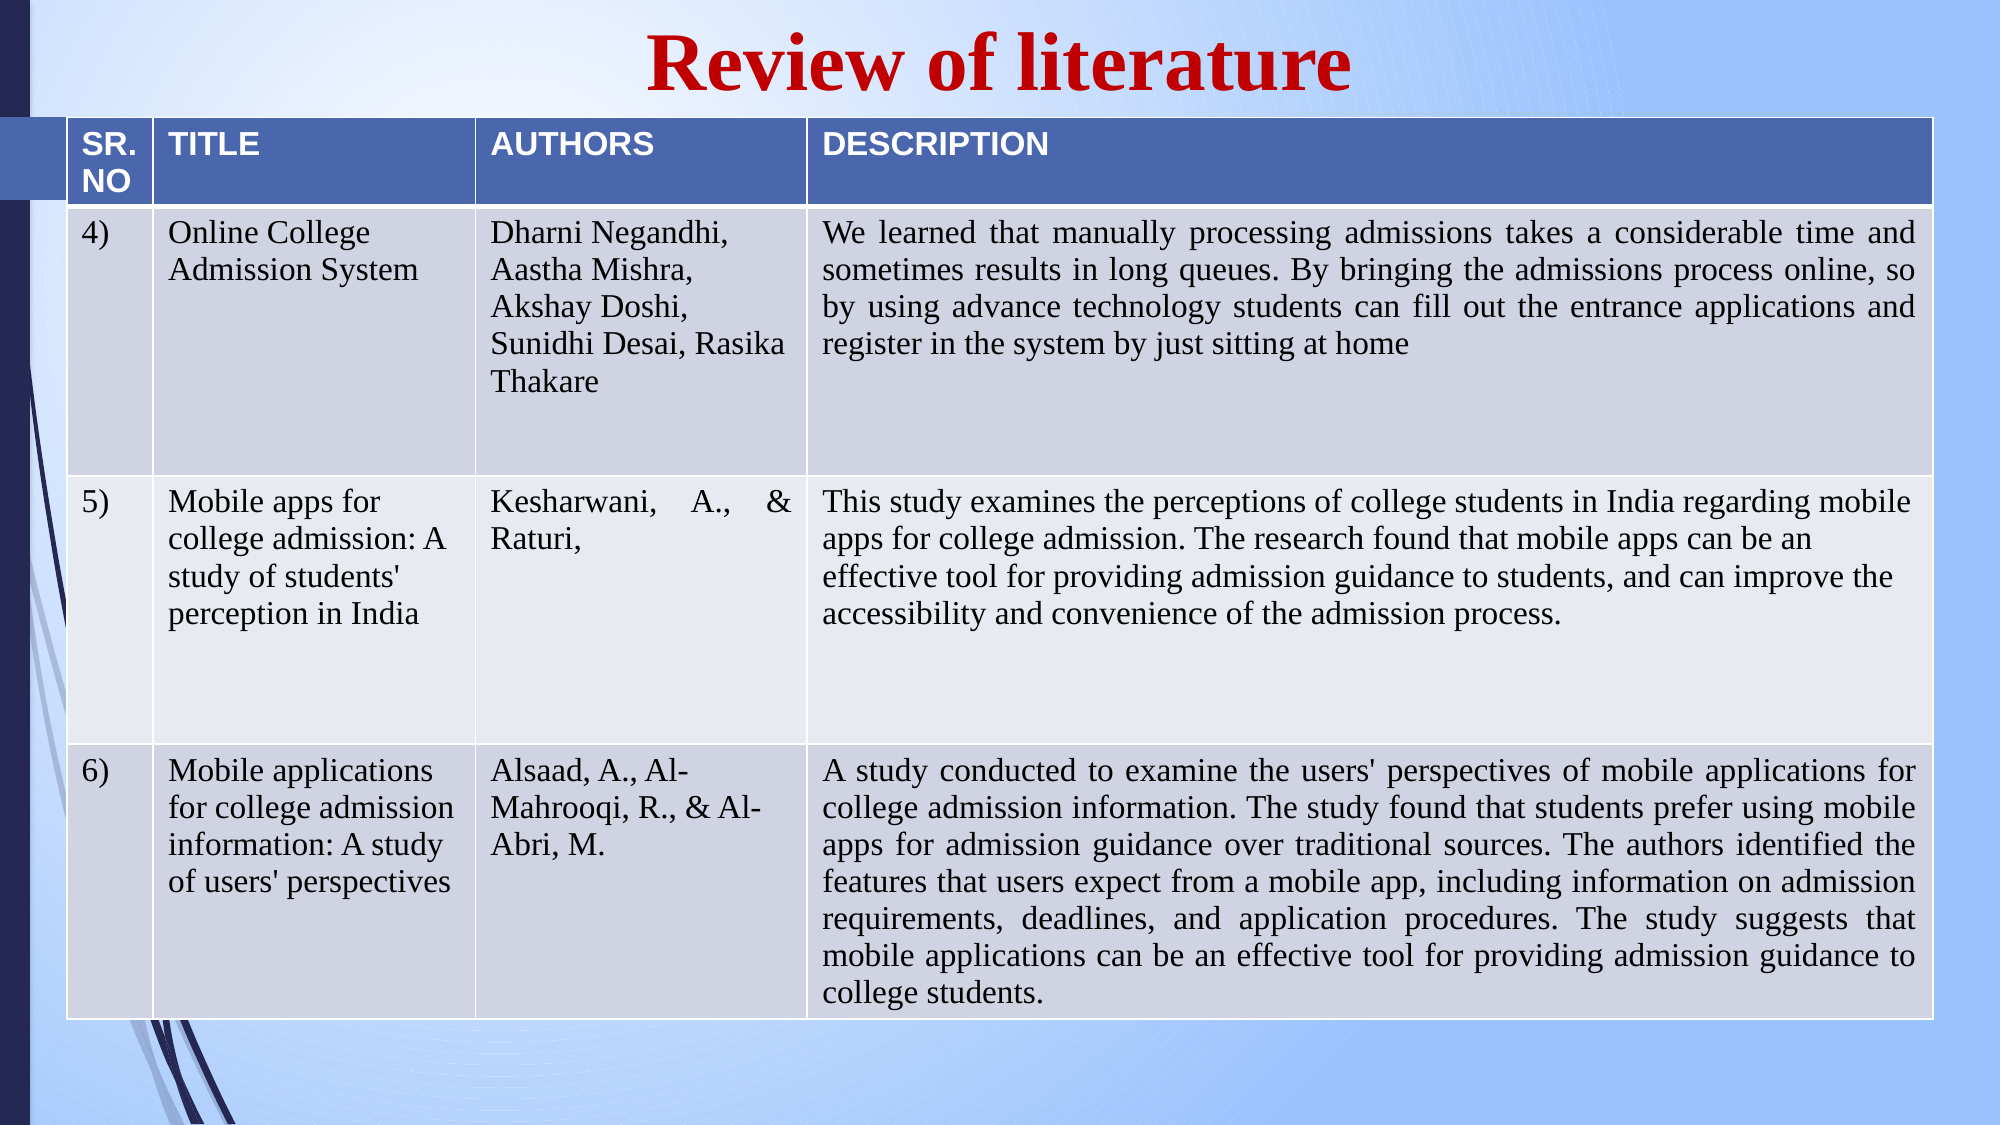

# Review of literature
| SR.NO | TITLE | AUTHORS | DESCRIPTION |
| --- | --- | --- | --- |
| 4) | Online College Admission System | Dharni Negandhi, Aastha Mishra, Akshay Doshi, Sunidhi Desai, Rasika Thakare | We learned that manually processing admissions takes a considerable time and sometimes results in long queues. By bringing the admissions process online, so by using advance technology students can fill out the entrance applications and register in the system by just sitting at home |
| 5) | Mobile apps for college admission: A study of students' perception in India | Kesharwani, A., & Raturi, | This study examines the perceptions of college students in India regarding mobile apps for college admission. The research found that mobile apps can be an effective tool for providing admission guidance to students, and can improve the accessibility and convenience of the admission process. |
| 6) | Mobile applications for college admission information: A study of users' perspectives | Alsaad, A., Al-Mahrooqi, R., & Al-Abri, M. | A study conducted to examine the users' perspectives of mobile applications for college admission information. The study found that students prefer using mobile apps for admission guidance over traditional sources. The authors identified the features that users expect from a mobile app, including information on admission requirements, deadlines, and application procedures. The study suggests that mobile applications can be an effective tool for providing admission guidance to college students. |